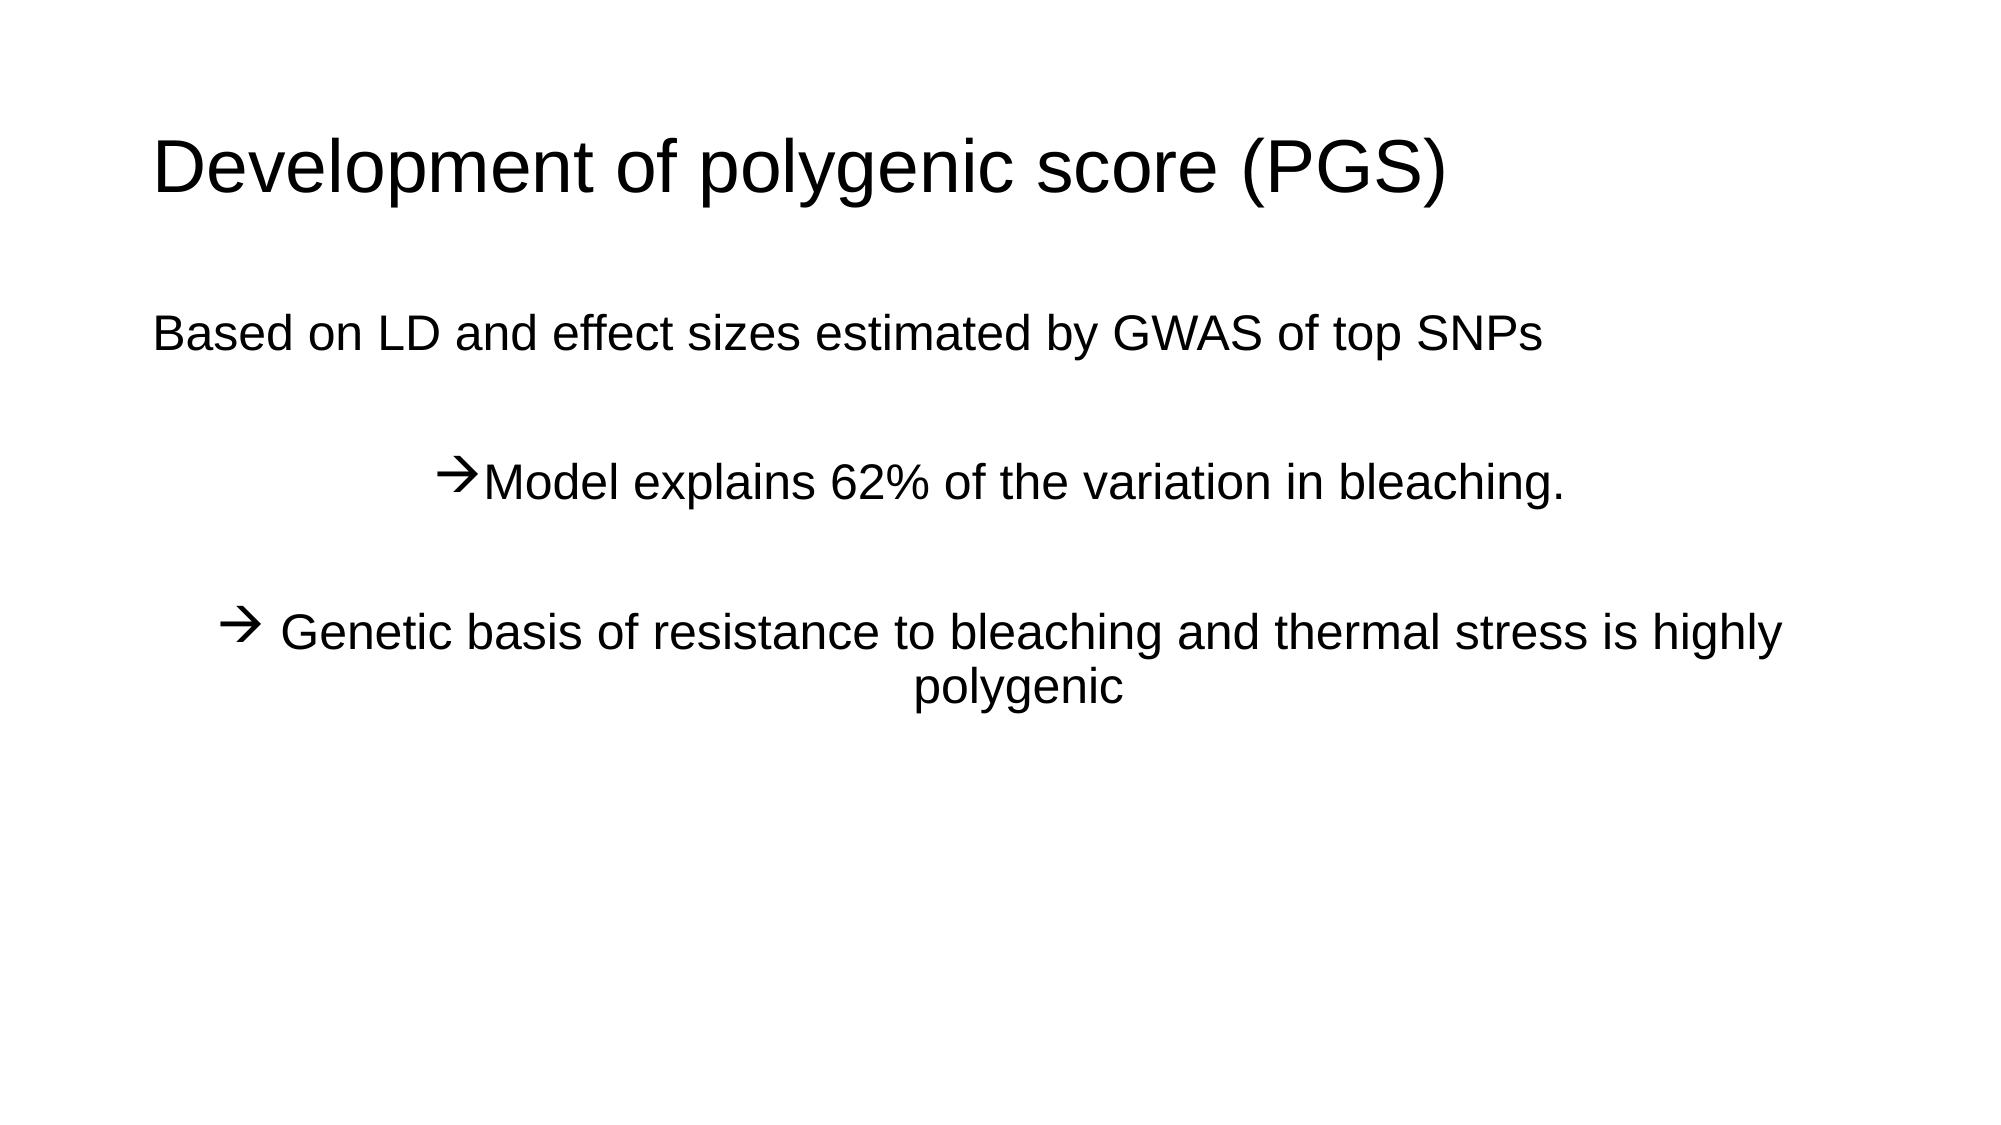

# Development of polygenic score (PGS)
Based on LD and effect sizes estimated by GWAS of top SNPs

Model explains 62% of the variation in bleaching.

 Genetic basis of resistance to bleaching and thermal stress is highly polygenic